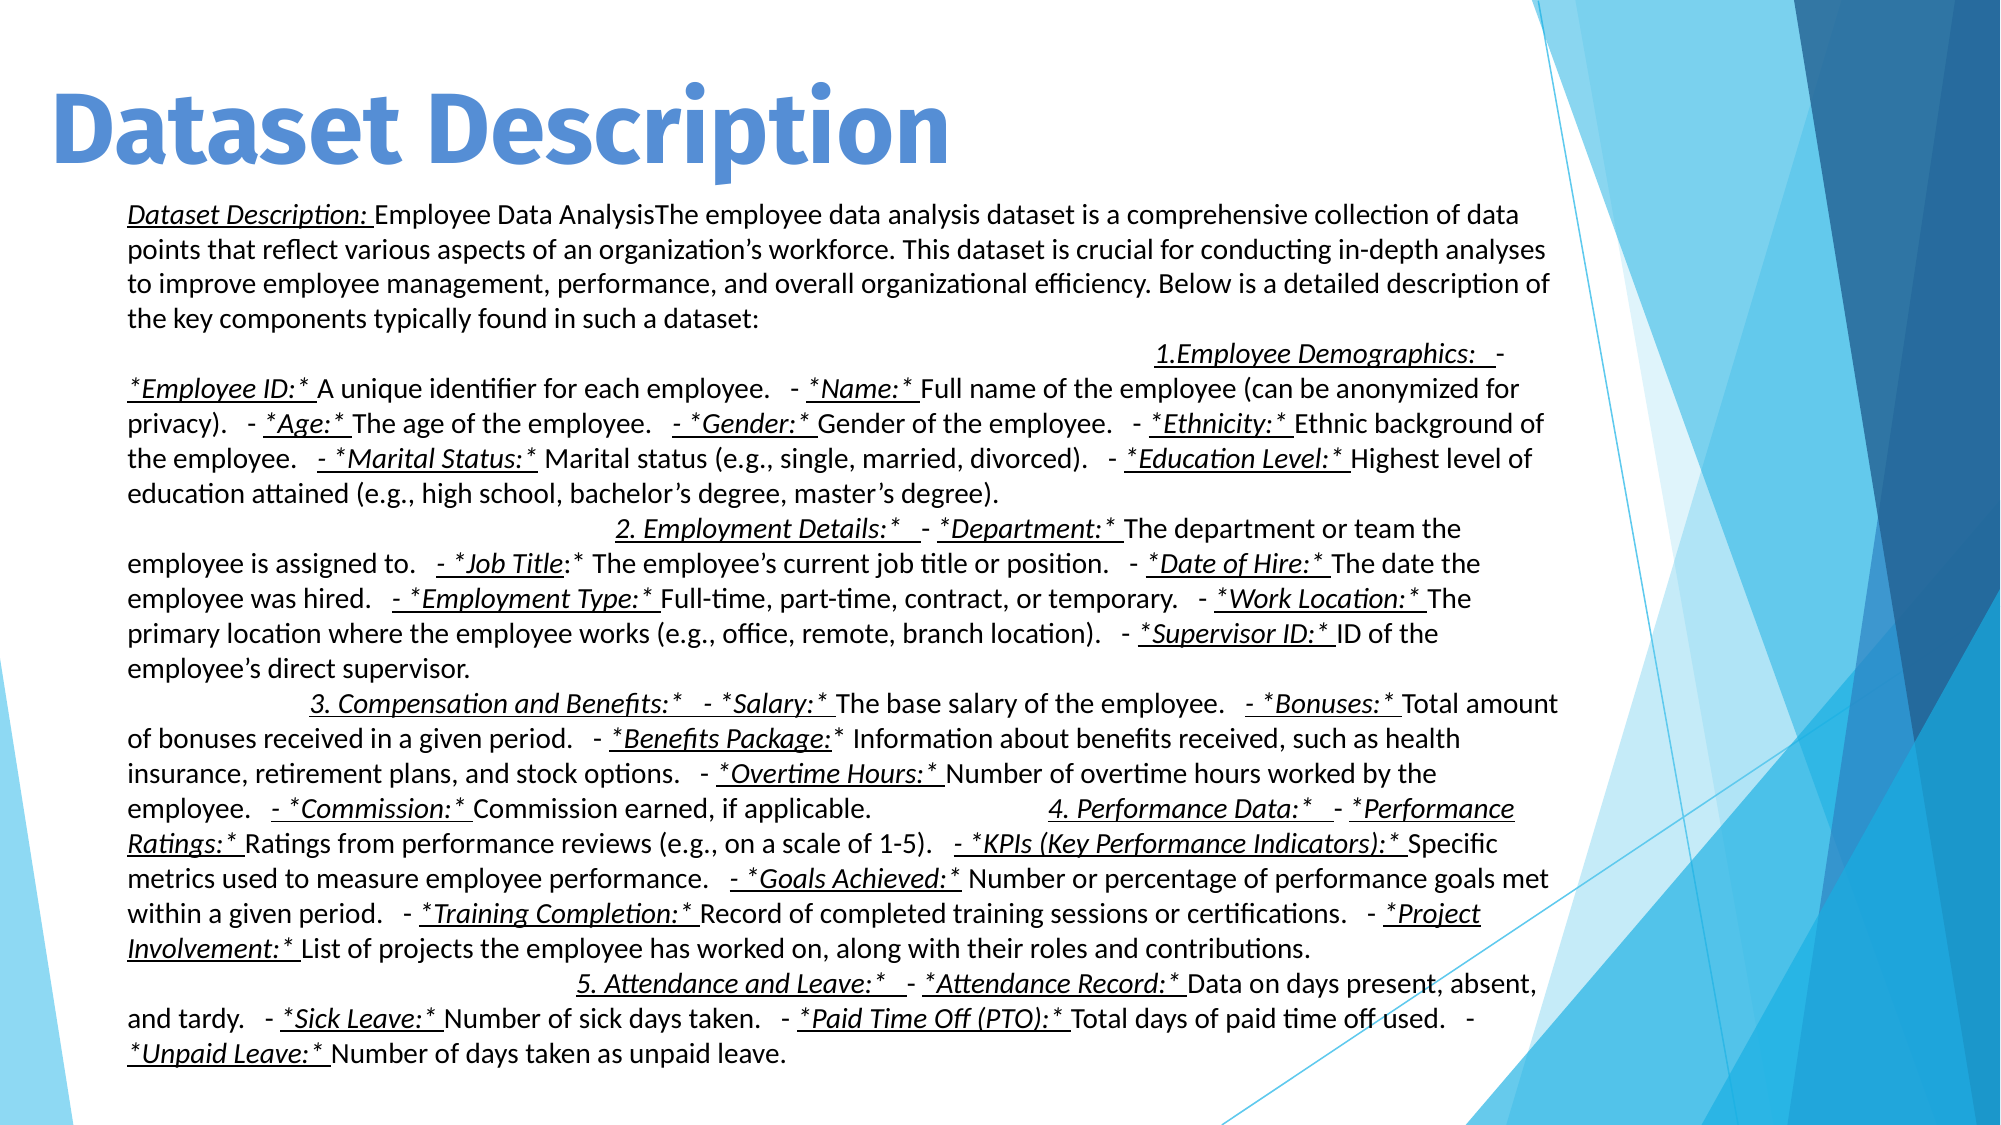

# Dataset Description
Dataset Description: Employee Data AnalysisThe employee data analysis dataset is a comprehensive collection of data points that reflect various aspects of an organization’s workforce. This dataset is crucial for conducting in-depth analyses to improve employee management, performance, and overall organizational efficiency. Below is a detailed description of the key components typically found in such a dataset:                                                                                                                                                                                                                                                                                          1.Employee Demographics:   - *Employee ID:* A unique identifier for each employee.   - *Name:* Full name of the employee (can be anonymized for privacy).   - *Age:* The age of the employee.   - *Gender:* Gender of the employee.   - *Ethnicity:* Ethnic background of the employee.   - *Marital Status:* Marital status (e.g., single, married, divorced).   - *Education Level:* Highest level of education attained (e.g., high school, bachelor’s degree, master’s degree).                                                                                                                                                                  2. Employment Details:*   - *Department:* The department or team the employee is assigned to.   - *Job Title:* The employee’s current job title or position.   - *Date of Hire:* The date the employee was hired.   - *Employment Type:* Full-time, part-time, contract, or temporary.   - *Work Location:* The primary location where the employee works (e.g., office, remote, branch location).   - *Supervisor ID:* ID of the employee’s direct supervisor.                                                                                                                                                                                                    3. Compensation and Benefits:*   - *Salary:* The base salary of the employee.   - *Bonuses:* Total amount of bonuses received in a given period.   - *Benefits Package:* Information about benefits received, such as health insurance, retirement plans, and stock options.   - *Overtime Hours:* Number of overtime hours worked by the employee.   - *Commission:* Commission earned, if applicable.                           4. Performance Data:*   - *Performance Ratings:* Ratings from performance reviews (e.g., on a scale of 1-5).   - *KPIs (Key Performance Indicators):* Specific metrics used to measure employee performance.   - *Goals Achieved:* Number or percentage of performance goals met within a given period.   - *Training Completion:* Record of completed training sessions or certifications.   - *Project Involvement:* List of projects the employee has worked on, along with their roles and contributions.                                                                                                            5. Attendance and Leave:*   - *Attendance Record:* Data on days present, absent, and tardy.   - *Sick Leave:* Number of sick days taken.   - *Paid Time Off (PTO):* Total days of paid time off used.   - *Unpaid Leave:* Number of days taken as unpaid leave.